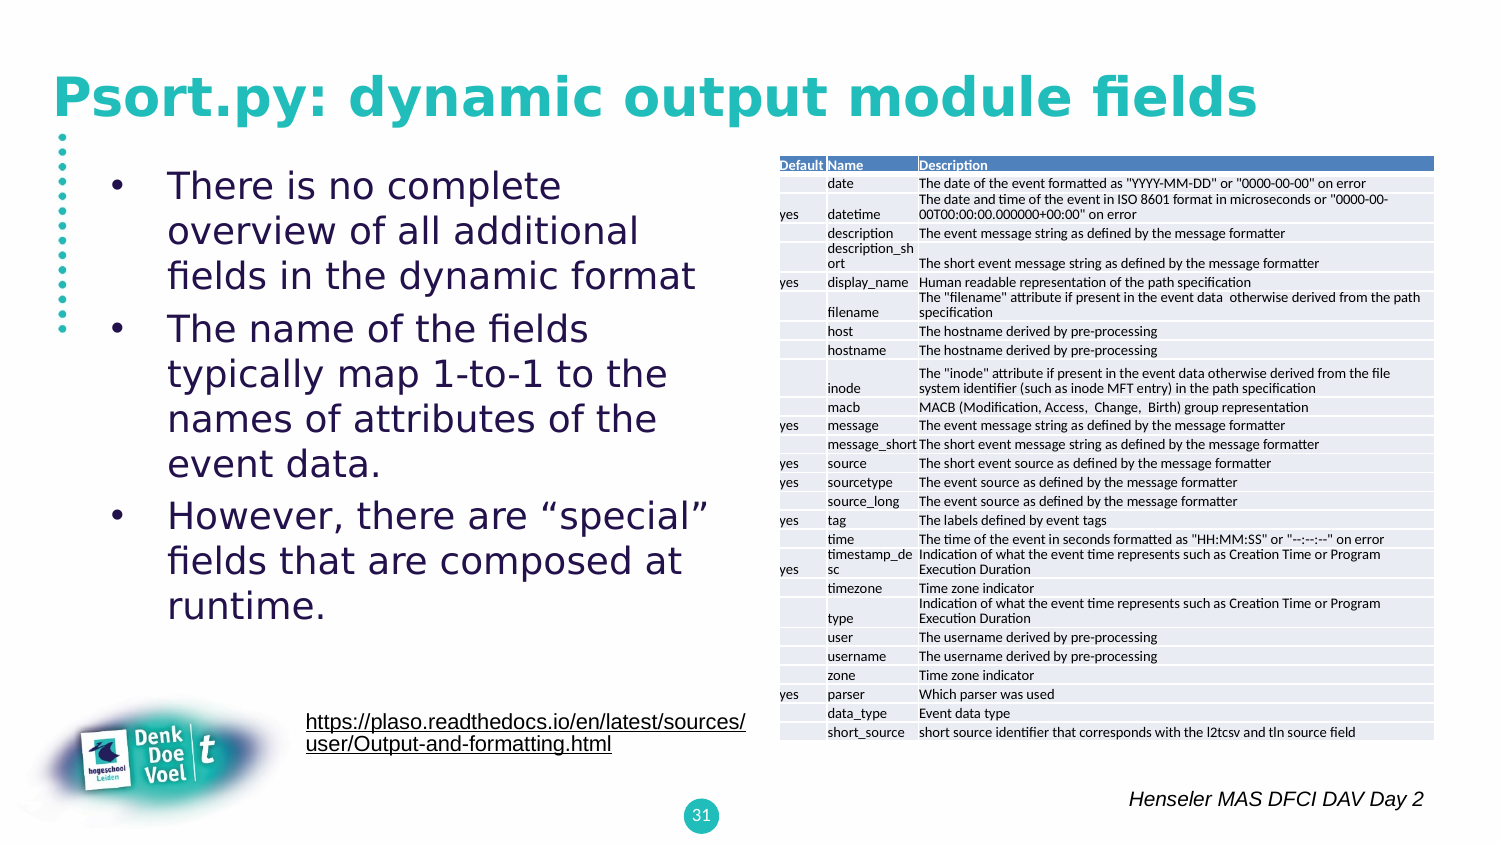

# Psort.py: dynamic output module fields
There is no complete overview of all additional fields in the dynamic format
The name of the fields typically map 1-to-1 to the names of attributes of the event data.
However, there are “special” fields that are composed at runtime.
| Default | Name | Description |
| --- | --- | --- |
|  | date | The date of the event formatted as "YYYY-MM-DD" or "0000-00-00" on error |
| yes | datetime | The date and time of the event in ISO 8601 format in microseconds or "0000-00-00T00:00:00.000000+00:00" on error |
|  | description | The event message string as defined by the message formatter |
|  | description\_short | The short event message string as defined by the message formatter |
| yes | display\_name | Human readable representation of the path specification |
|  | filename | The "filename" attribute if present in the event data otherwise derived from the path specification |
|  | host | The hostname derived by pre-processing |
|  | hostname | The hostname derived by pre-processing |
|  | inode | The "inode" attribute if present in the event data otherwise derived from the file system identifier (such as inode MFT entry) in the path specification |
|  | macb | MACB (Modification, Access, Change, Birth) group representation |
| yes | message | The event message string as defined by the message formatter |
|  | message\_short | The short event message string as defined by the message formatter |
| yes | source | The short event source as defined by the message formatter |
| yes | sourcetype | The event source as defined by the message formatter |
|  | source\_long | The event source as defined by the message formatter |
| yes | tag | The labels defined by event tags |
|  | time | The time of the event in seconds formatted as "HH:MM:SS" or "--:--:--" on error |
| yes | timestamp\_desc | Indication of what the event time represents such as Creation Time or Program Execution Duration |
|  | timezone | Time zone indicator |
|  | type | Indication of what the event time represents such as Creation Time or Program Execution Duration |
|  | user | The username derived by pre-processing |
|  | username | The username derived by pre-processing |
|  | zone | Time zone indicator |
| yes | parser | Which parser was used |
|  | data\_type | Event data type |
|  | short\_source | short source identifier that corresponds with the l2tcsv and tln source field |
https://plaso.readthedocs.io/en/latest/sources/user/Output-and-formatting.html